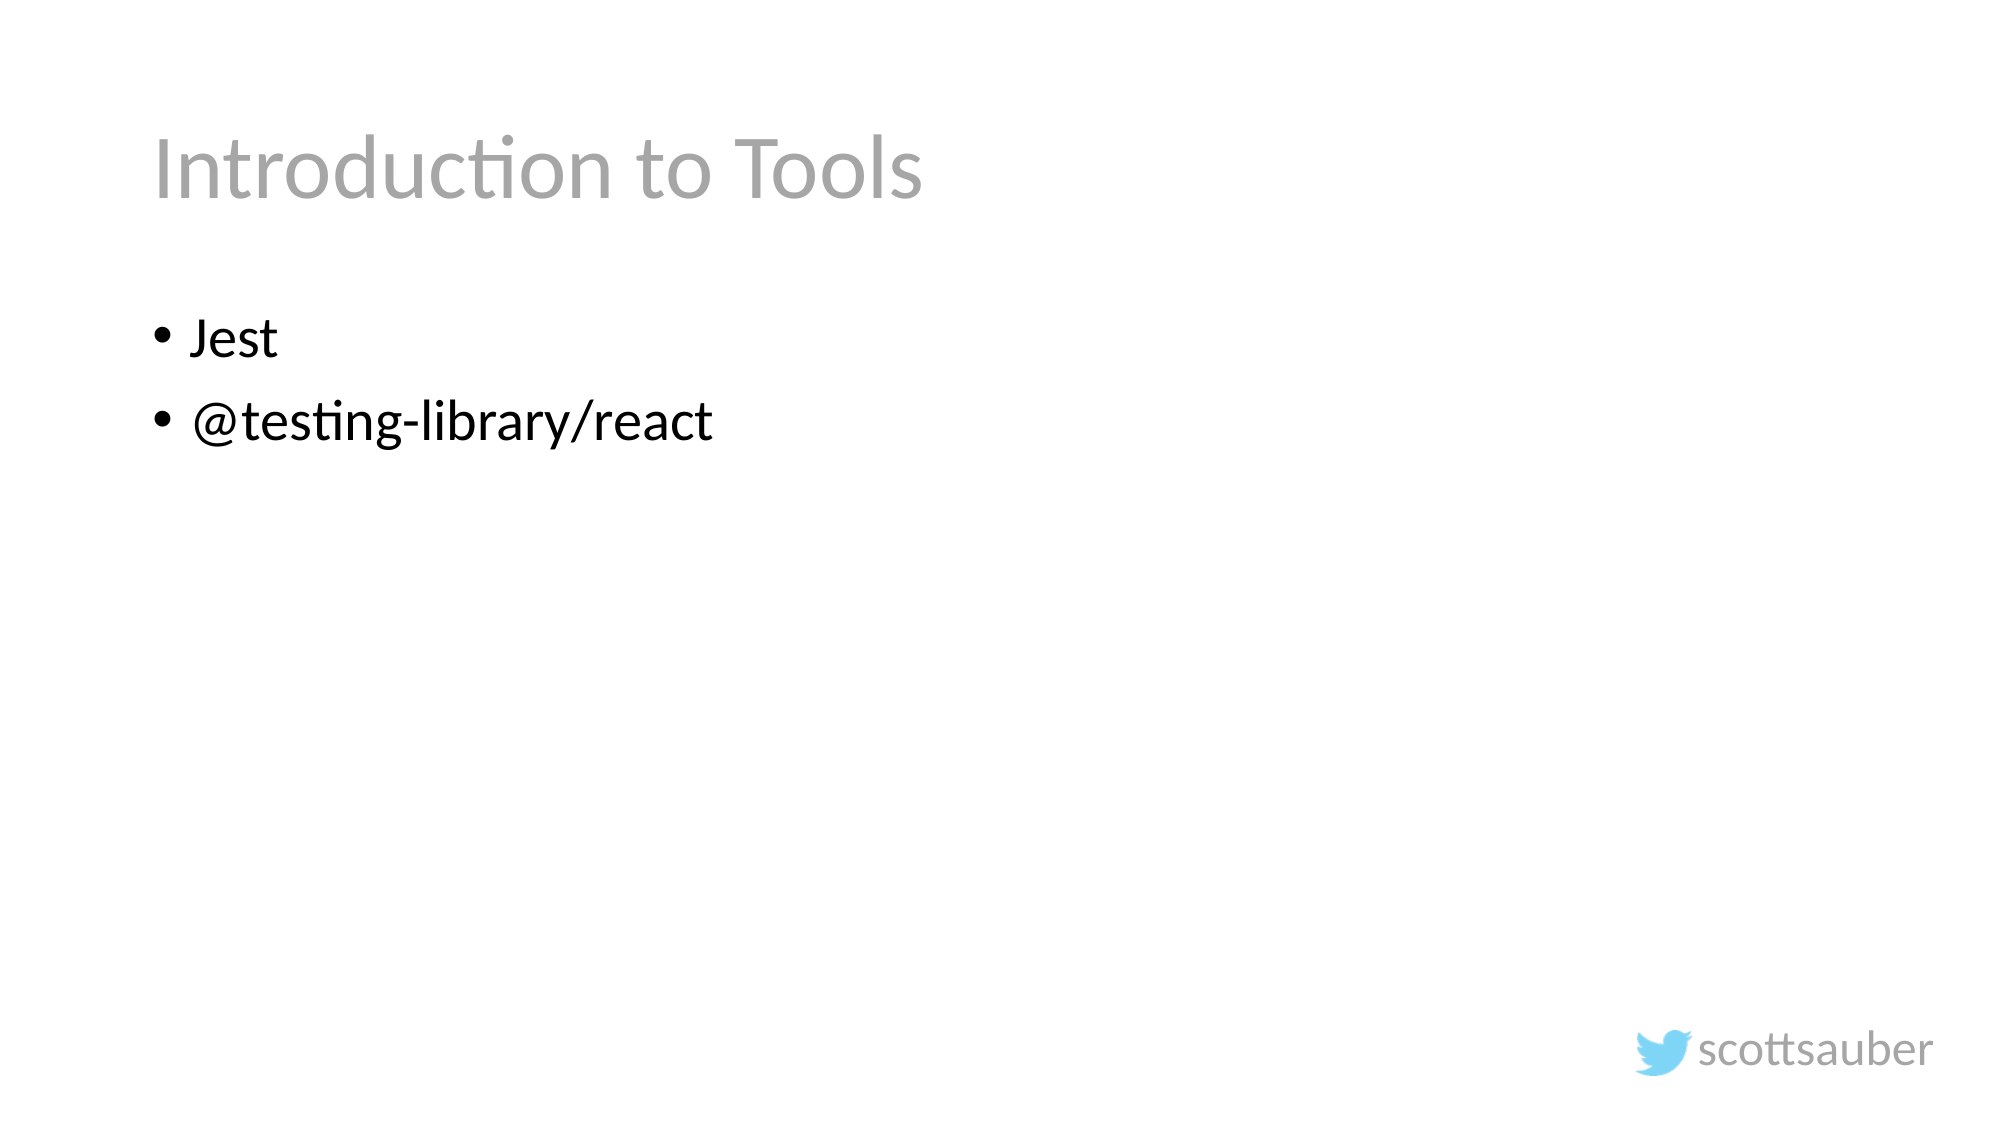

# Introduction to Tools
Jest
@testing-library/react
scottsauber